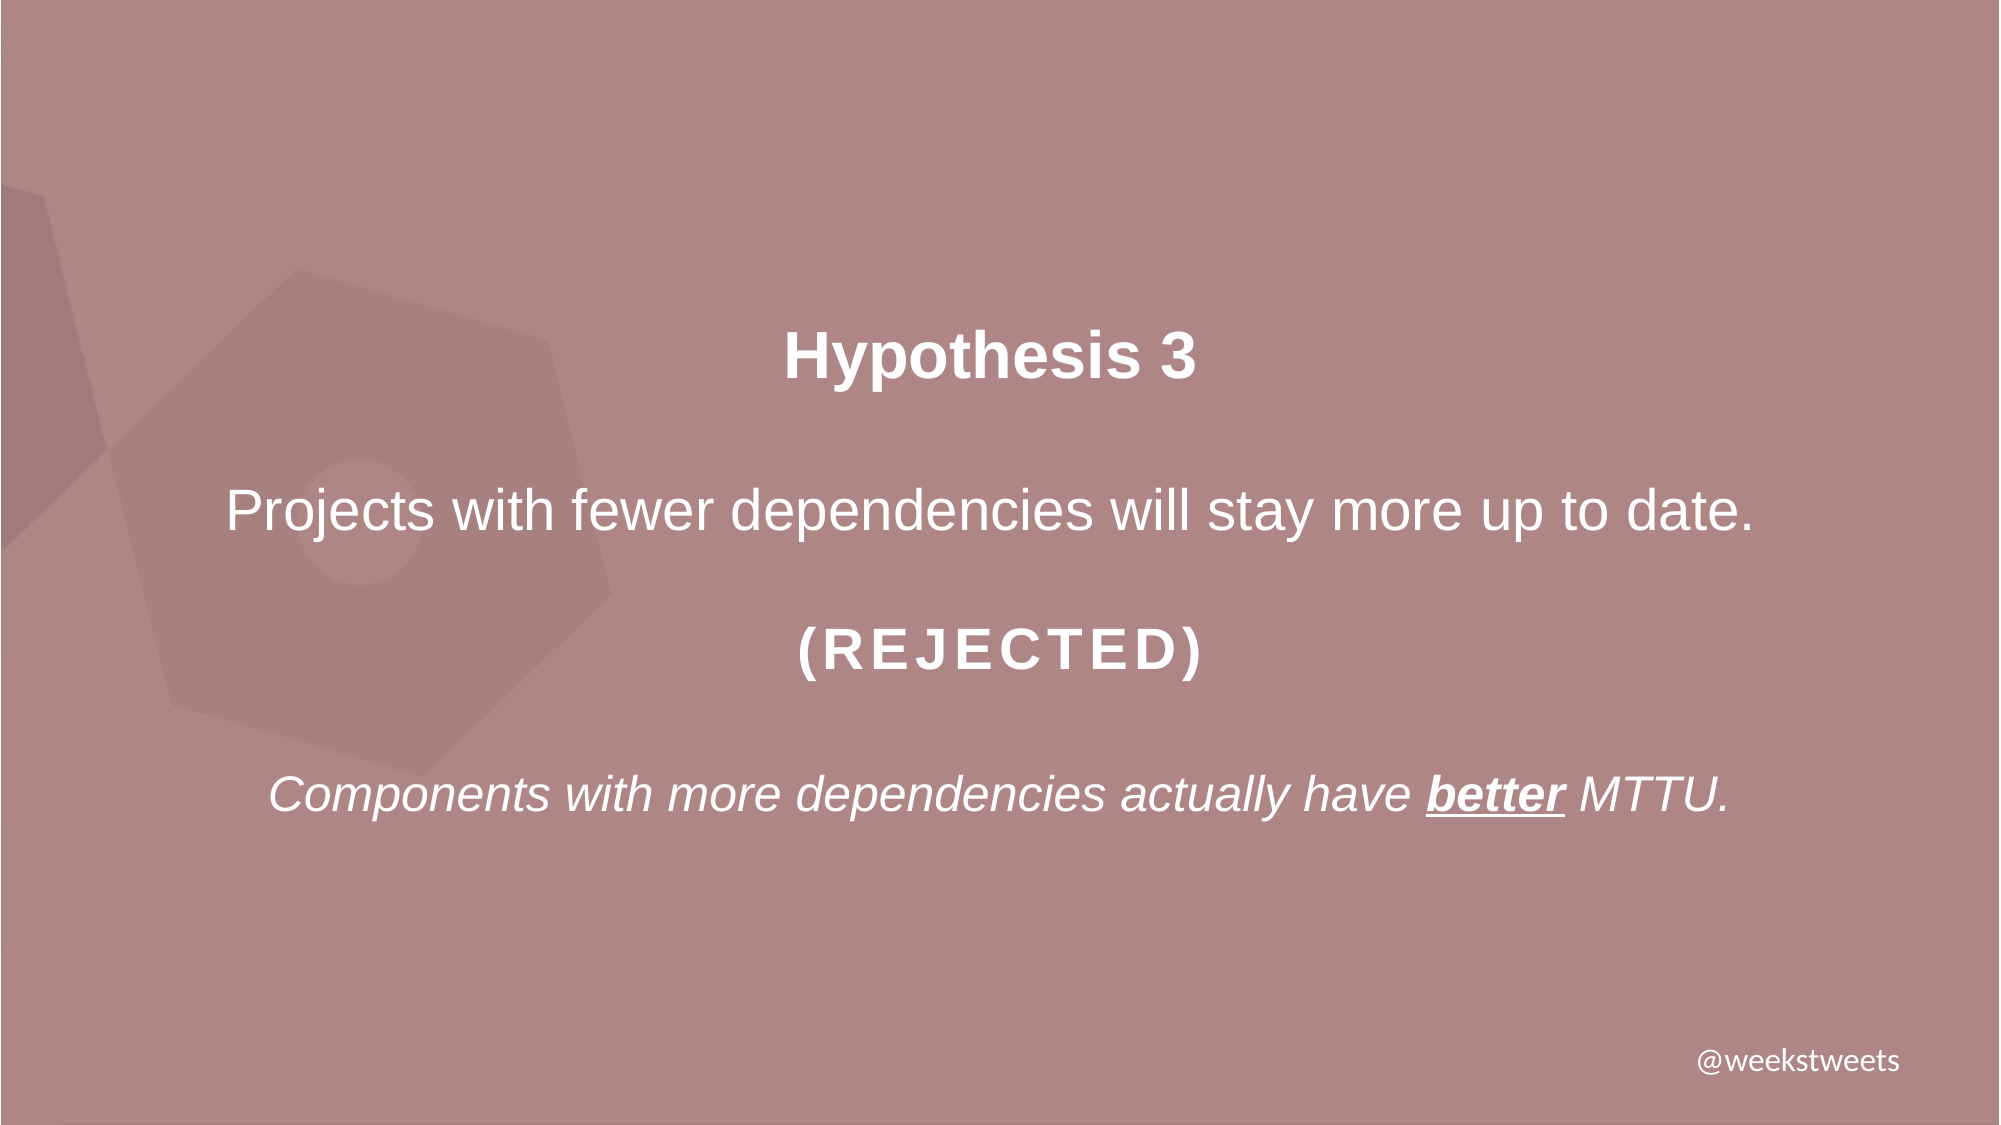

Hypothesis 3

Projects with fewer dependencies will stay more up to date.

(REJECTED)

Components with more dependencies actually have better MTTU.

@weekstweets